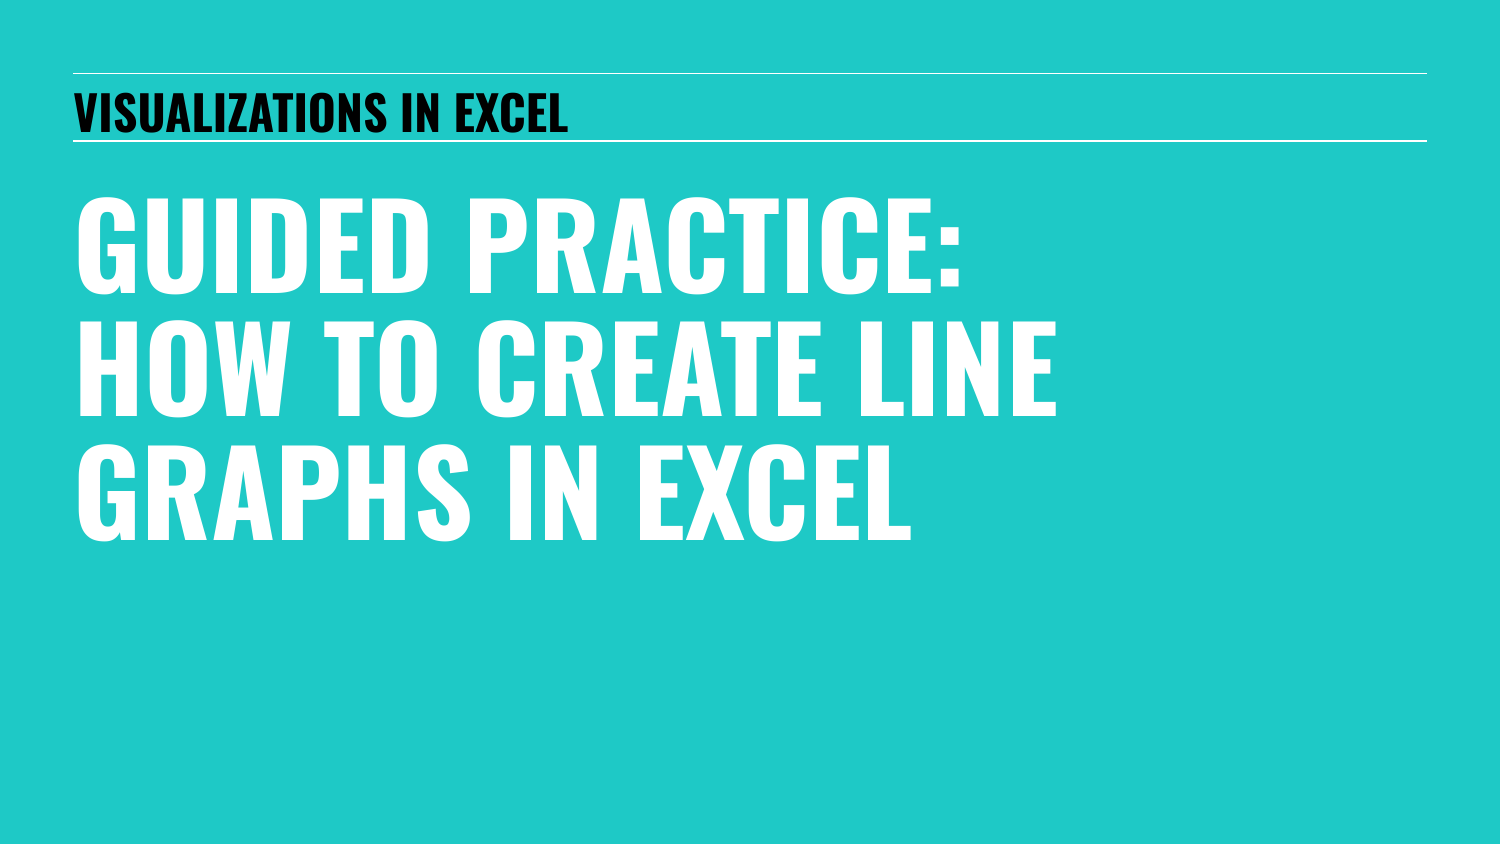

VISUALIZATIONS IN EXCEL

GUIDED PRACTICE:
HOW TO CREATE LINE
GRAPHS IN EXCEL